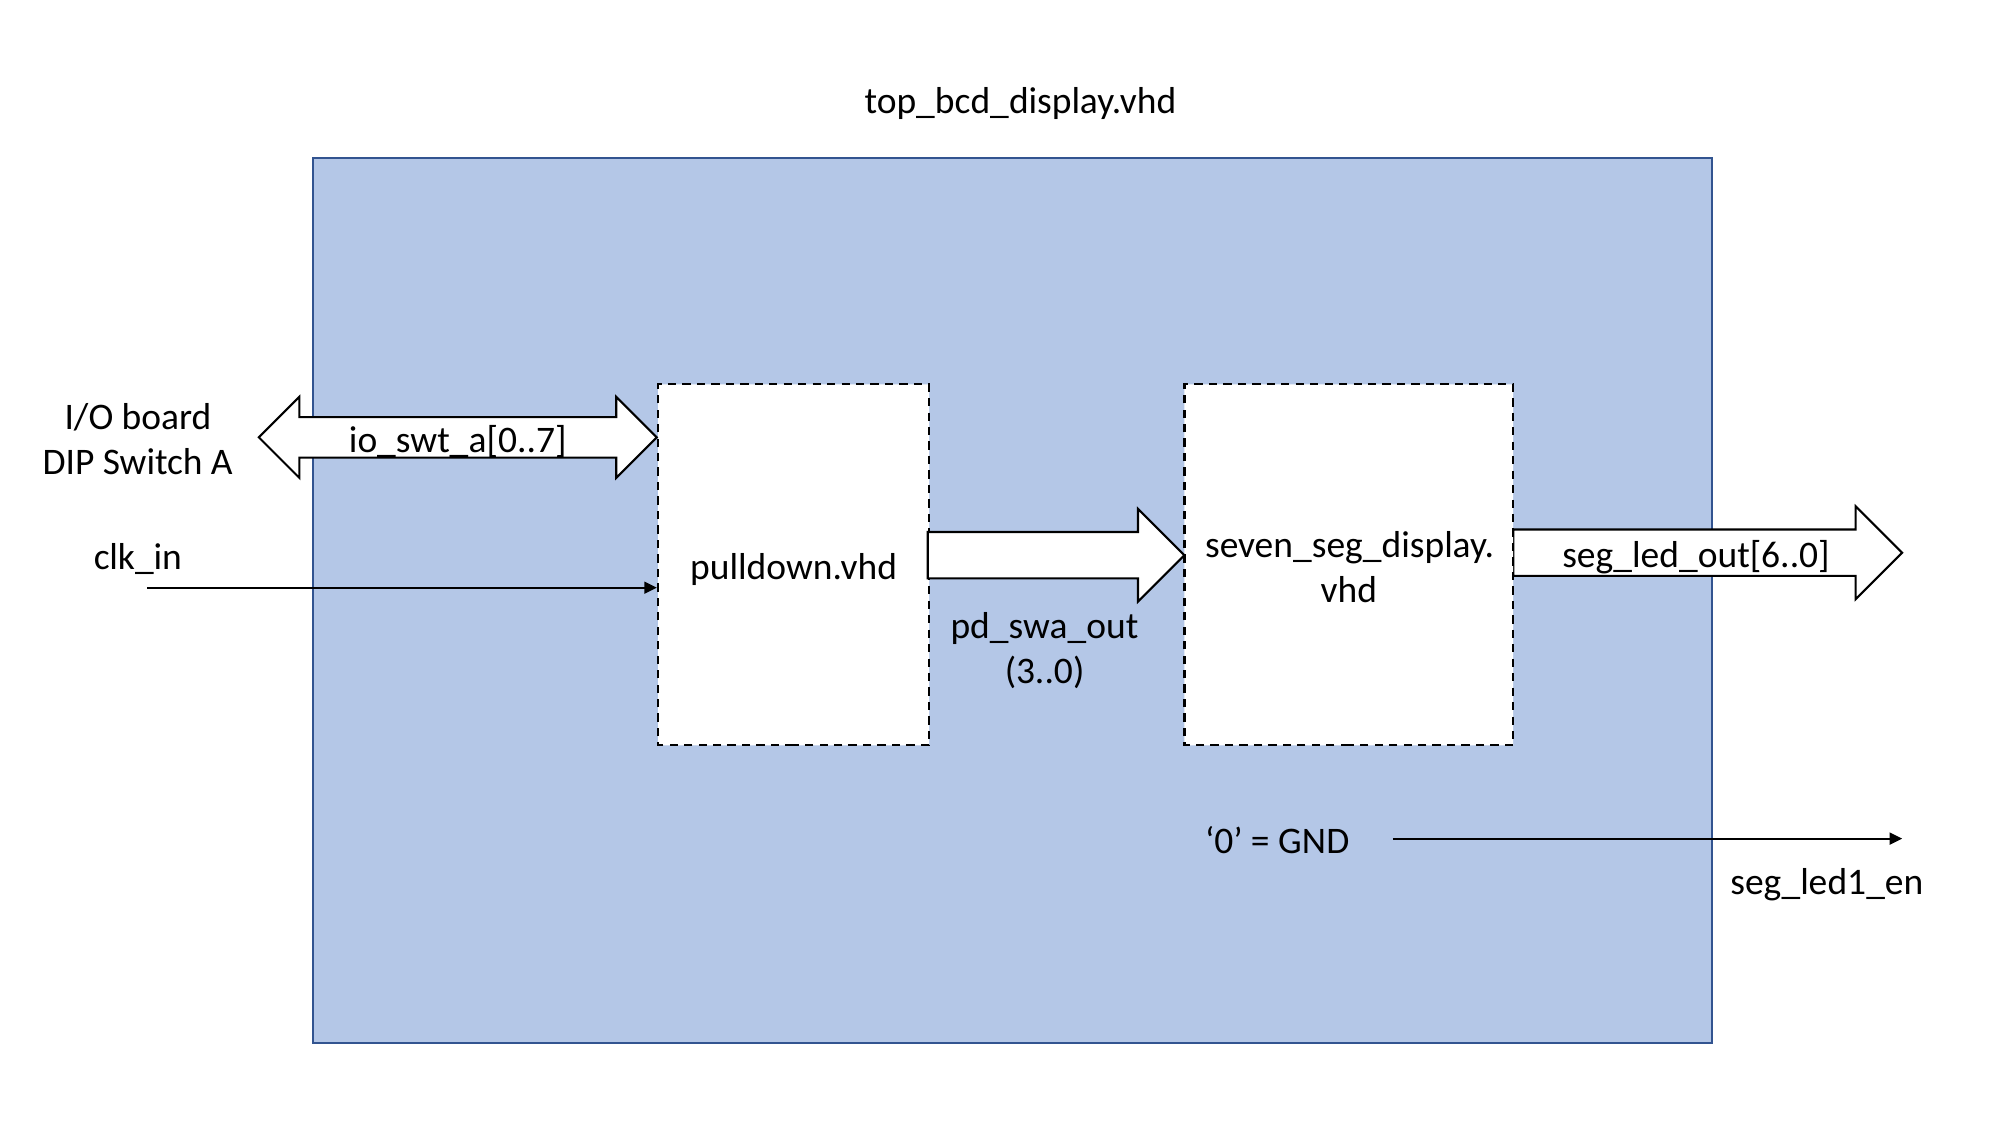

top_bcd_display.vhd

I/O board
DIP Switch A
pulldown.vhd
seven_seg_display.vhd
io_swt_a[0..7]
seg_led_out[6..0]

clk_in
pd_swa_out
(3..0)

‘0’ = GND
seg_led1_en